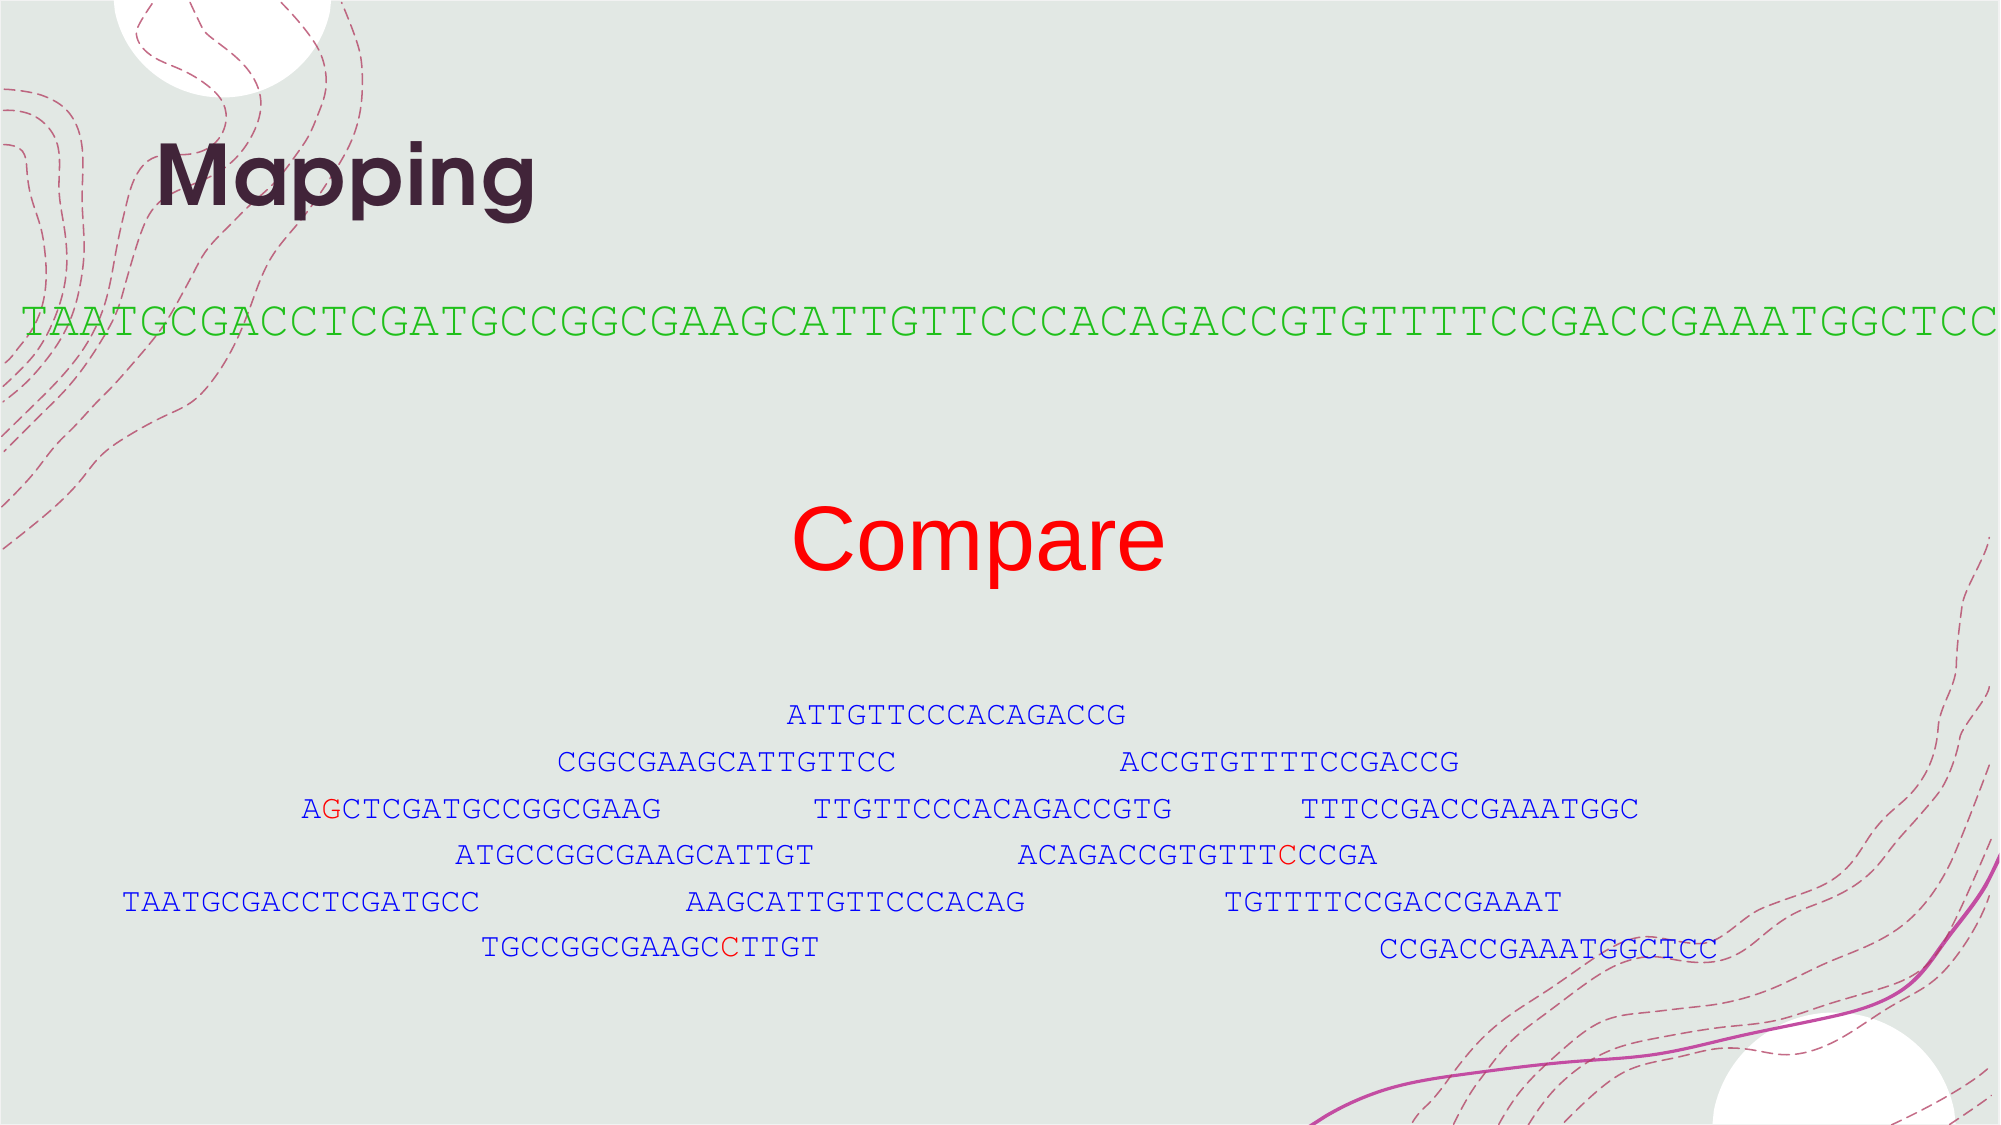

# Mapping
TAATGCGACCTCGATGCCGGCGAAGCATTGTTCCCACAGACCGTGTTTTCCGACCGAAATGGCTCC
Compare
ATTGTTCCCACAGACCG
CGGCGAAGCATTGTTCC
ACCGTGTTTTCCGACCG
AGCTCGATGCCGGCGAAG
TTGTTCCCACAGACCGTG
TTTCCGACCGAAATGGC
ATGCCGGCGAAGCATTGT
ACAGACCGTGTTTCCCGA
TAATGCGACCTCGATGCC
AAGCATTGTTCCCACAG
TGTTTTCCGACCGAAAT
TGCCGGCGAAGCCTTGT
CCGACCGAAATGGCTCC